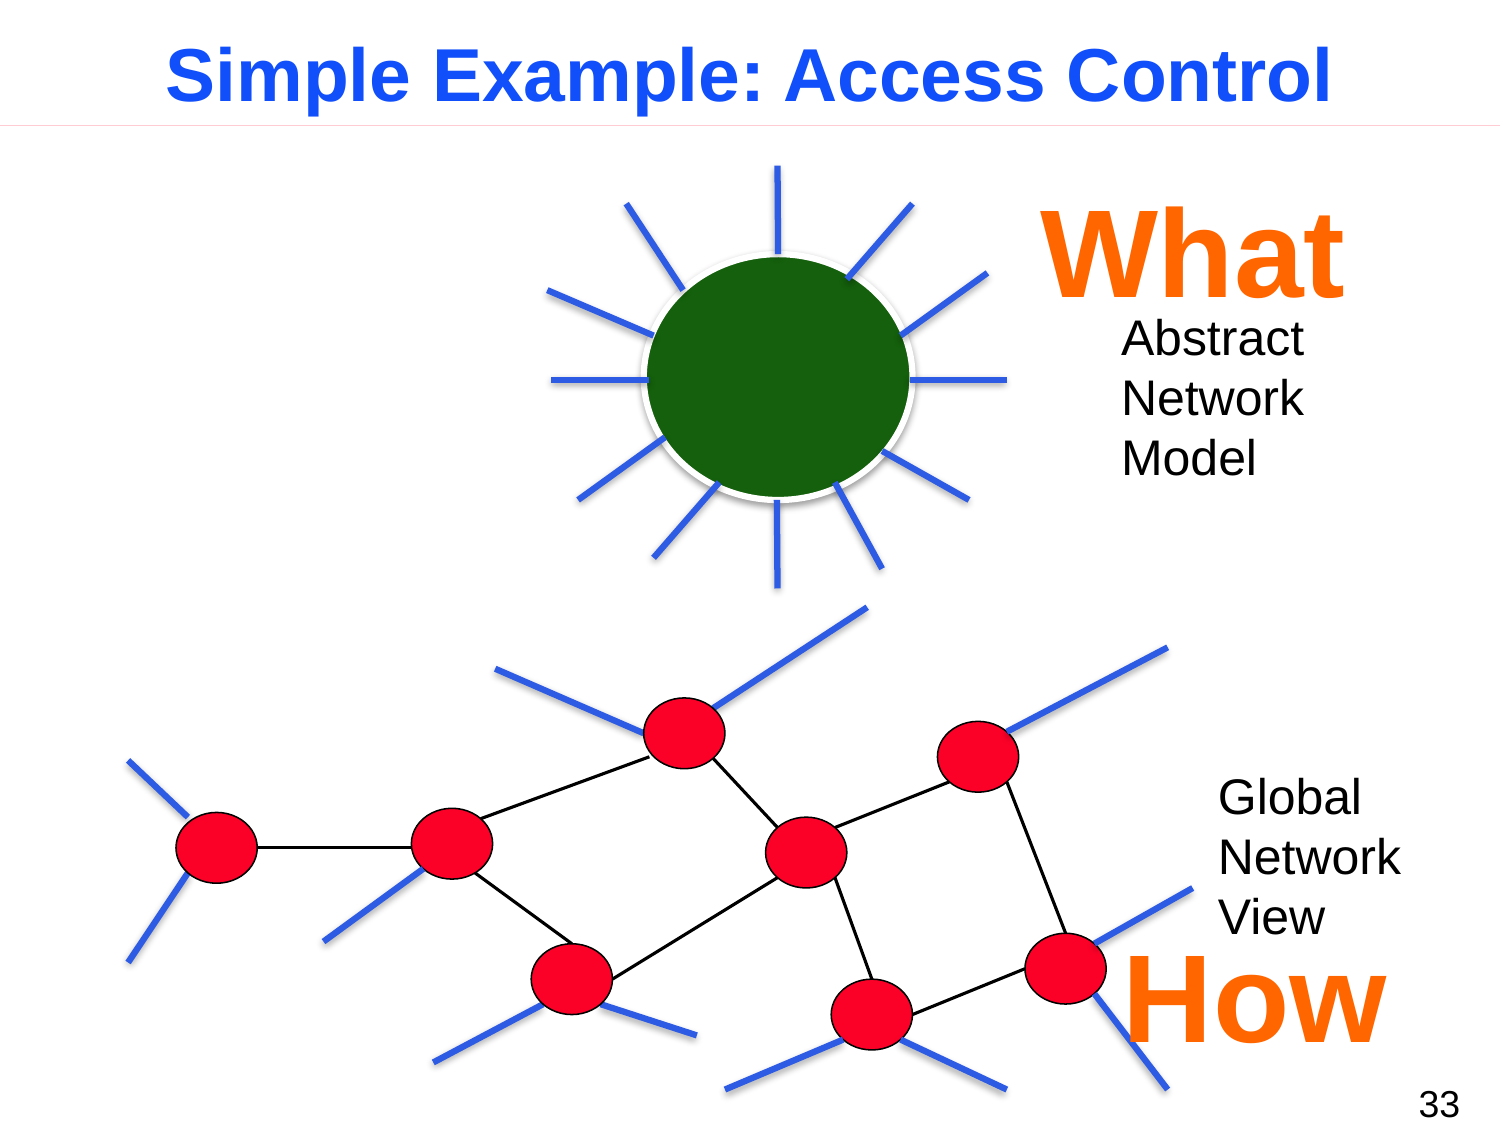

# Simple Example: Access Control

Abstract Network
Model
What

Global
Network View

How